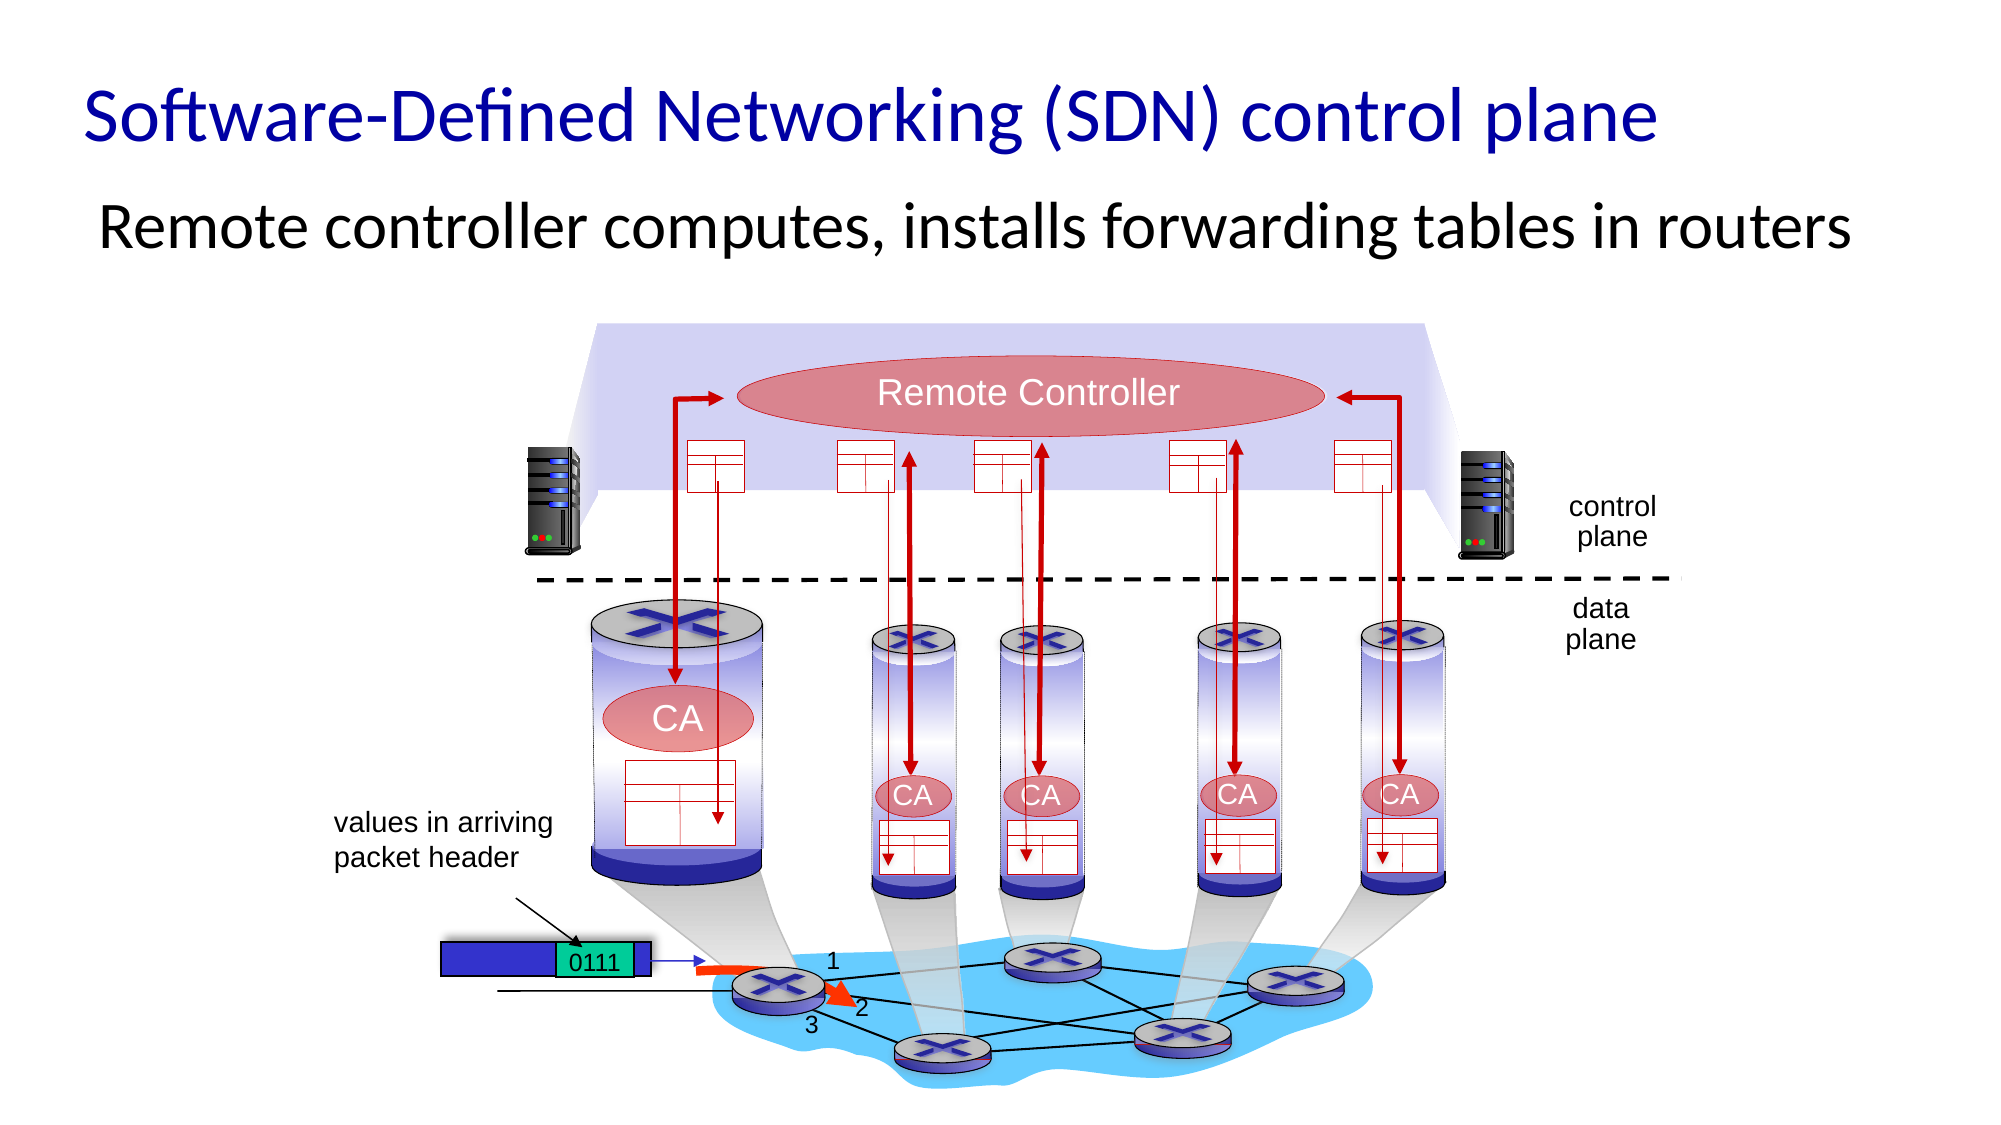

# Software-Defined Networking (SDN) control plane
Remote controller computes, installs forwarding tables in routers

Remote Controller

control
plane
data
plane

CA
CA

CA

CA

CA

values in arriving
packet header

0111

1

2
3